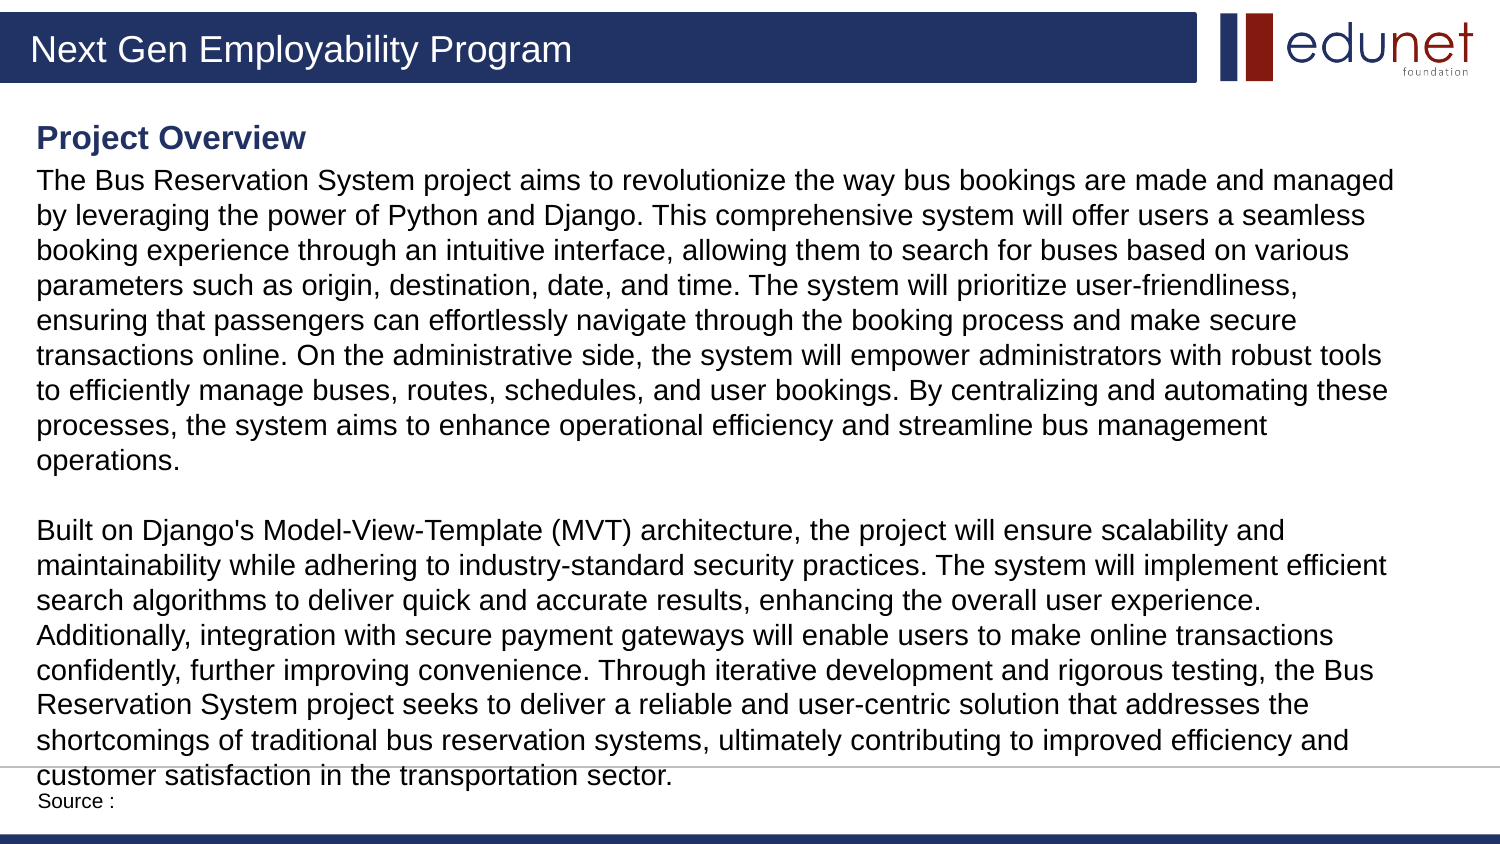

Project Overview
The Bus Reservation System project aims to revolutionize the way bus bookings are made and managed by leveraging the power of Python and Django. This comprehensive system will offer users a seamless booking experience through an intuitive interface, allowing them to search for buses based on various parameters such as origin, destination, date, and time. The system will prioritize user-friendliness, ensuring that passengers can effortlessly navigate through the booking process and make secure transactions online. On the administrative side, the system will empower administrators with robust tools to efficiently manage buses, routes, schedules, and user bookings. By centralizing and automating these processes, the system aims to enhance operational efficiency and streamline bus management operations.

Built on Django's Model-View-Template (MVT) architecture, the project will ensure scalability and maintainability while adhering to industry-standard security practices. The system will implement efficient search algorithms to deliver quick and accurate results, enhancing the overall user experience. Additionally, integration with secure payment gateways will enable users to make online transactions confidently, further improving convenience. Through iterative development and rigorous testing, the Bus Reservation System project seeks to deliver a reliable and user-centric solution that addresses the shortcomings of traditional bus reservation systems, ultimately contributing to improved efficiency and customer satisfaction in the transportation sector.
Source :